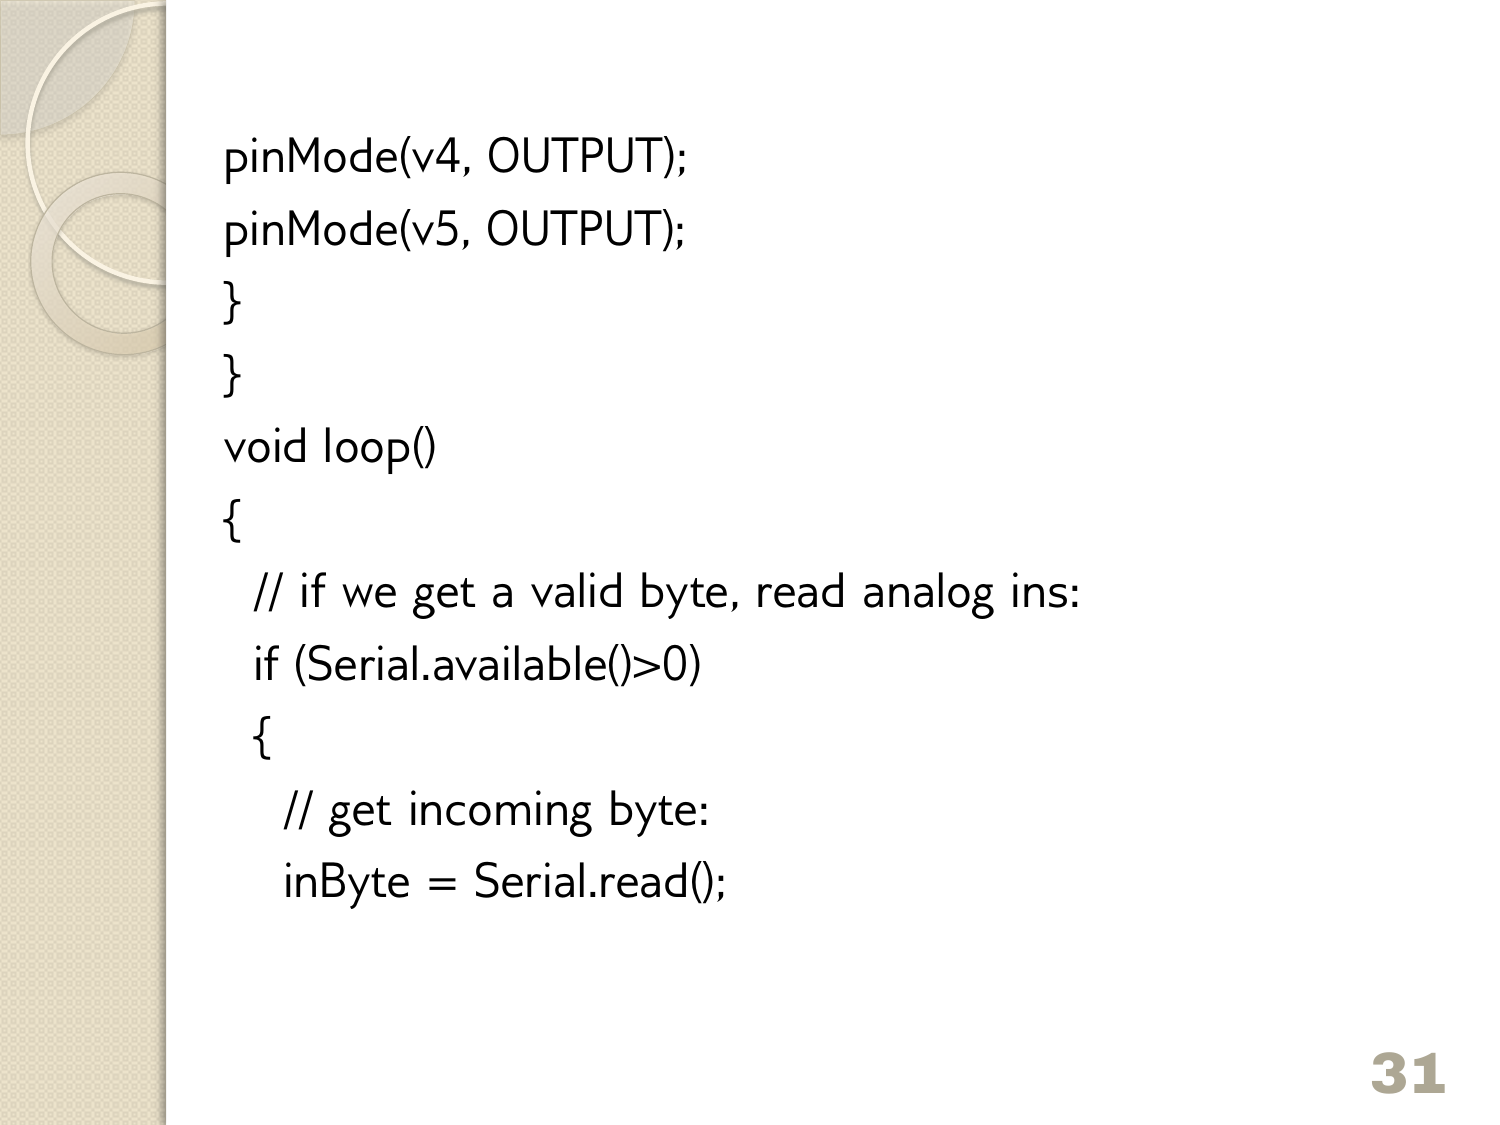

pinMode(v4, OUTPUT);
pinMode(v5, OUTPUT);
}
}
void loop()
{
  // if we get a valid byte, read analog ins:
  if (Serial.available()>0)
  {
    // get incoming byte:
    inByte = Serial.read();

31